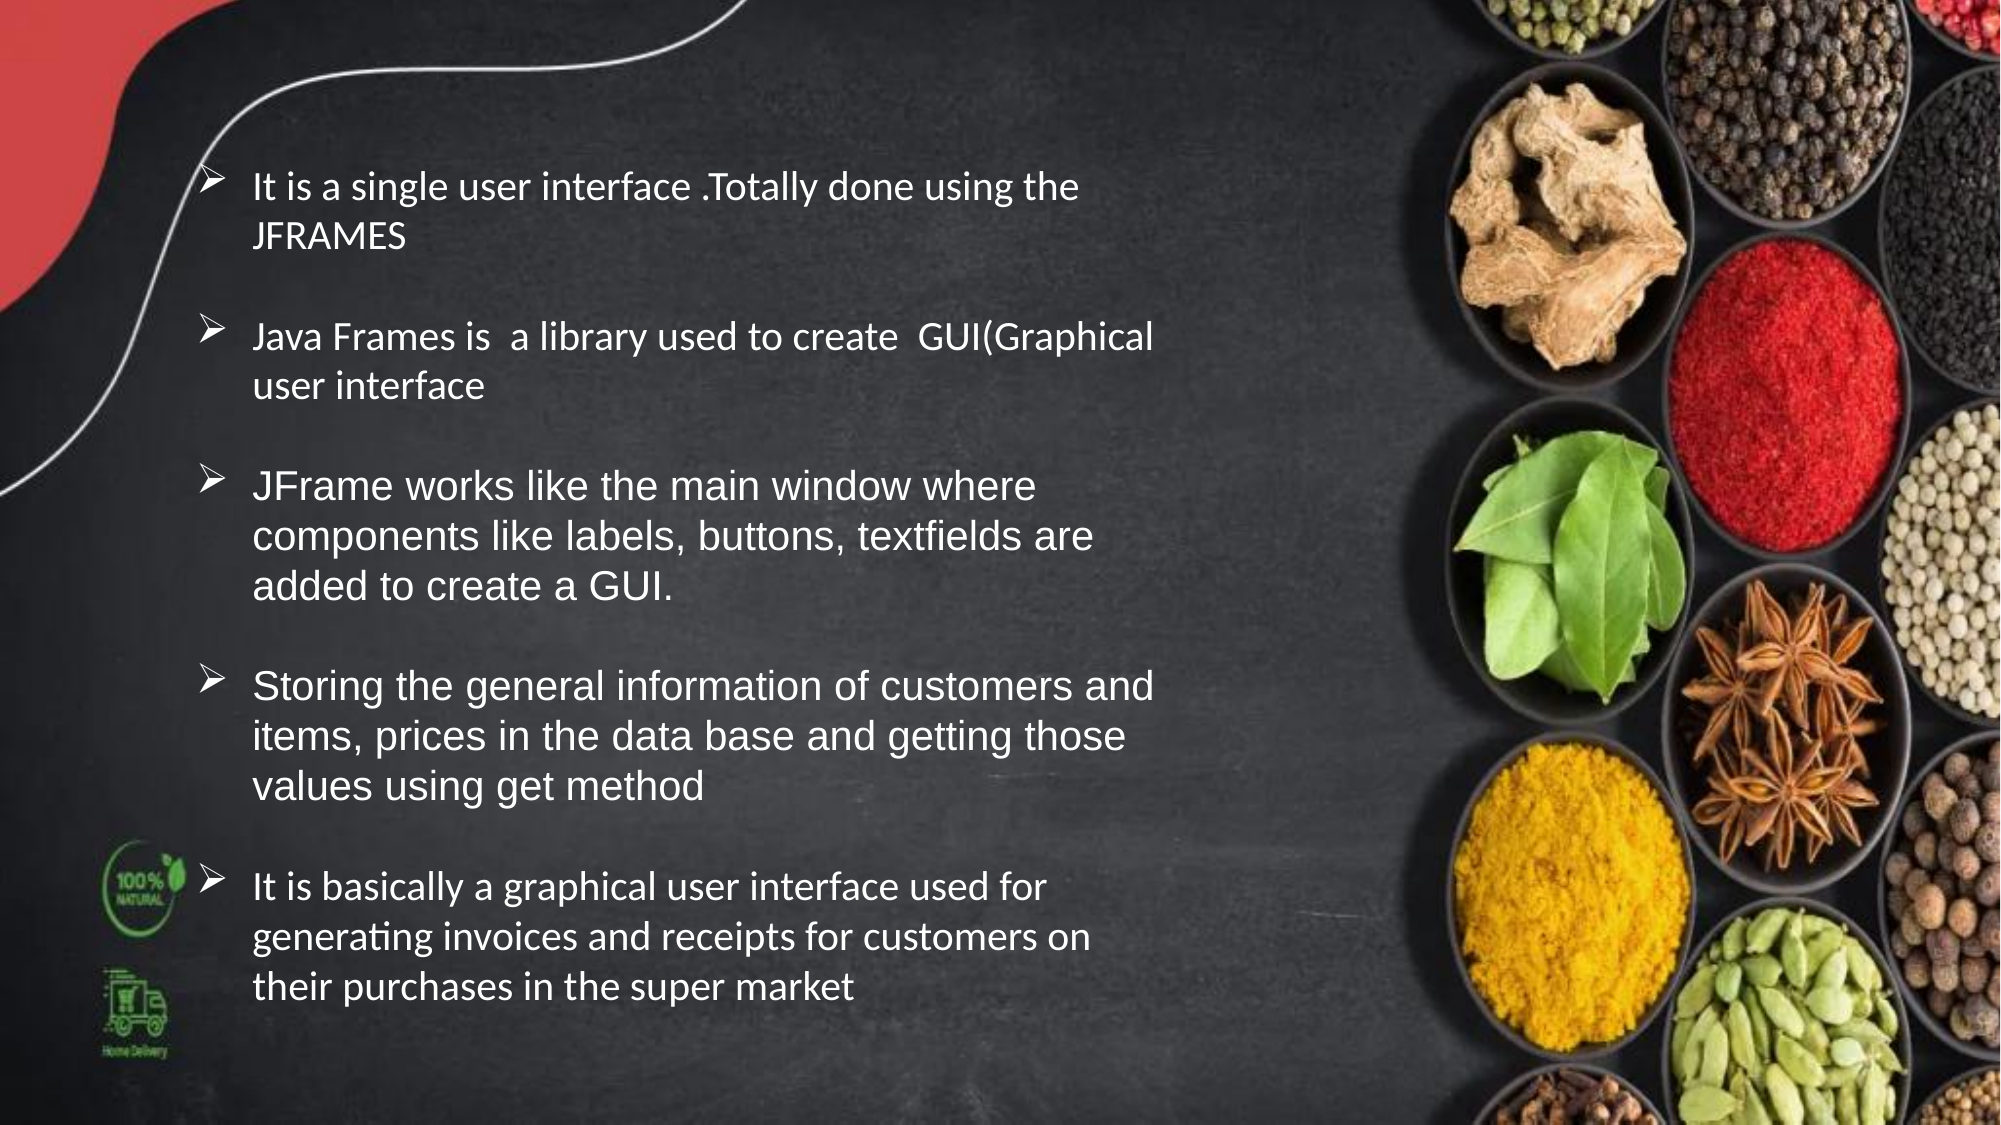

It is a single user interface .Totally done using the JFRAMES

Java Frames is  a library used to create  GUI(Graphical user interface

JFrame works like the main window where components like labels, buttons, textfields are added to create a GUI.

Storing the general information of customers and items, prices in the data base and getting those values using get method

It is basically a graphical user interface used for generating invoices and receipts for customers on their purchases in the super market